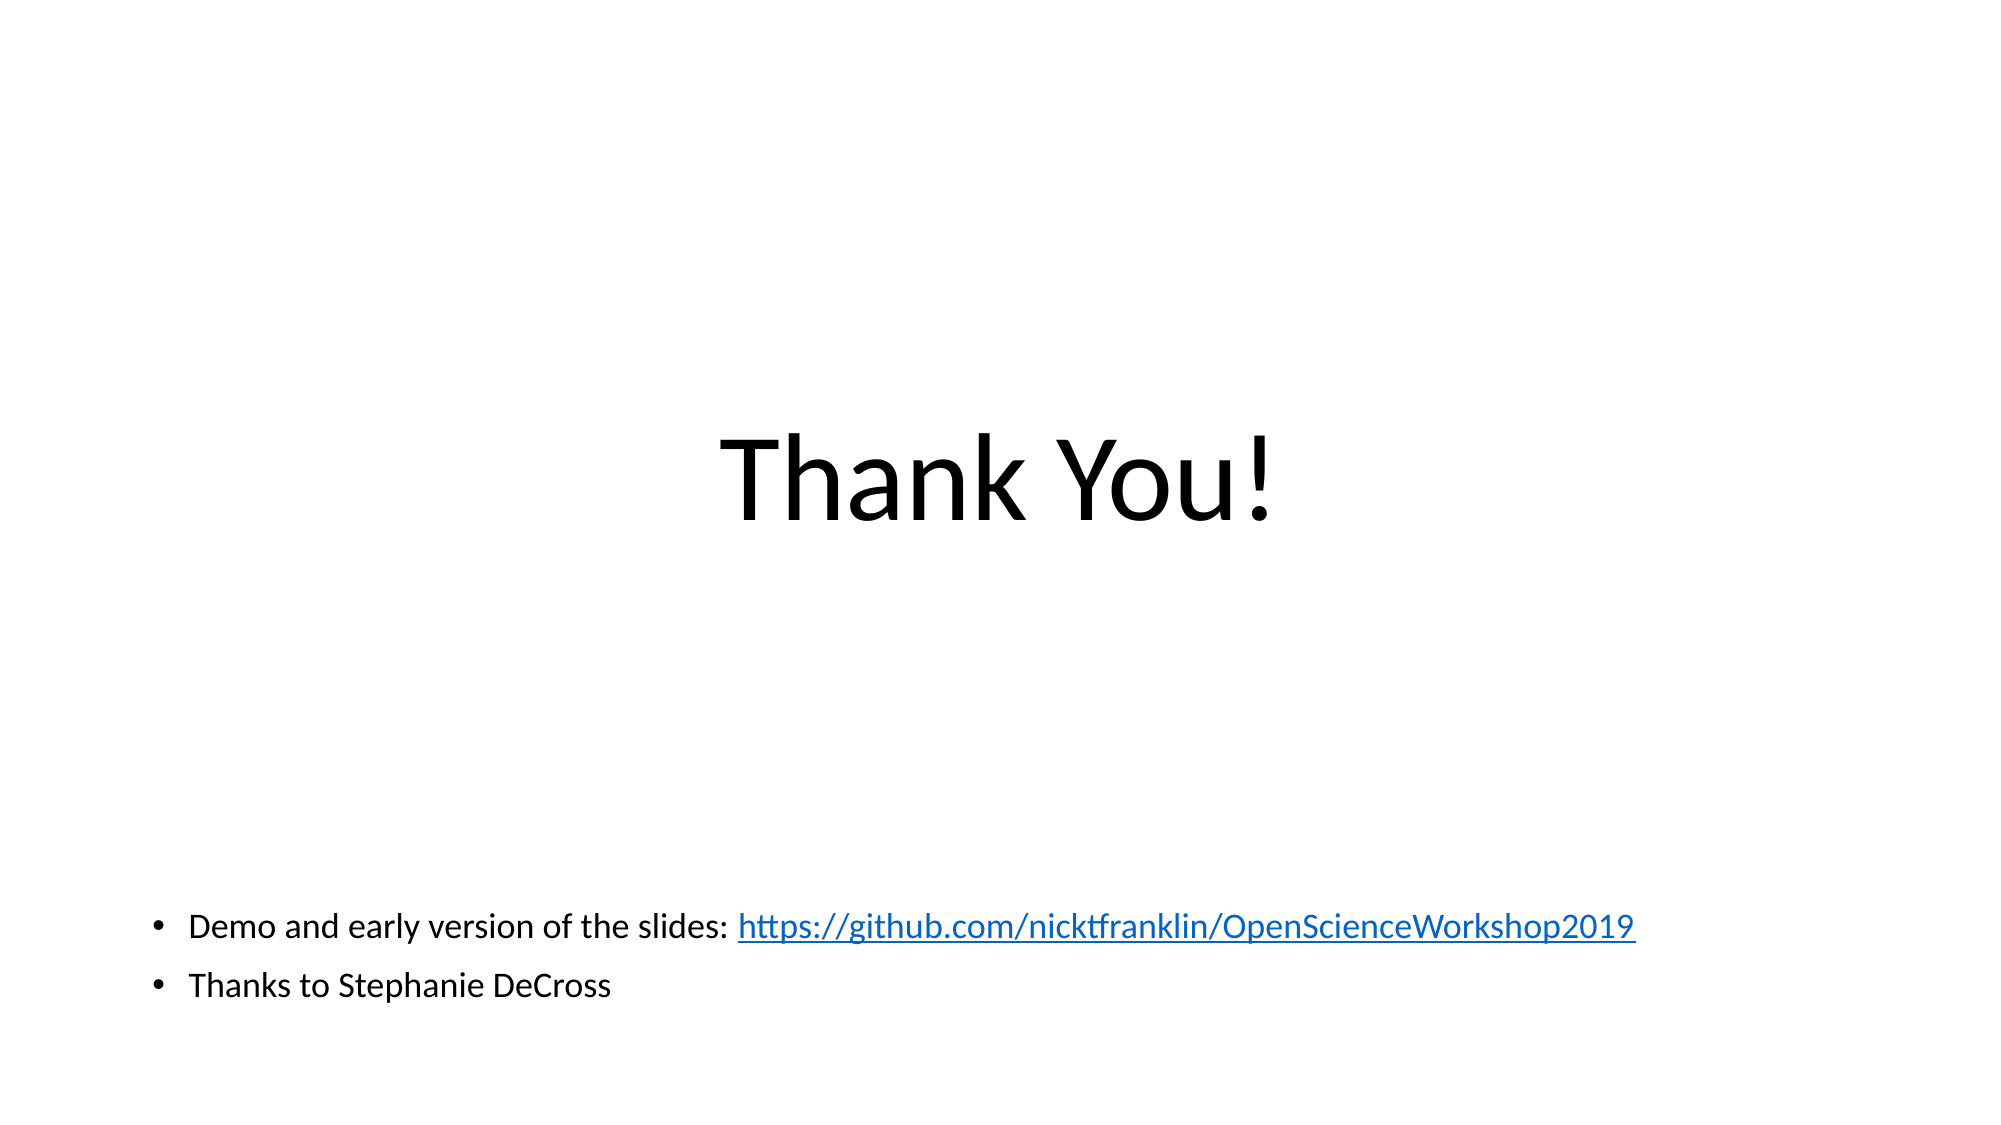

# Thank You!
Demo and early version of the slides: https://github.com/nicktfranklin/OpenScienceWorkshop2019
Thanks to Stephanie DeCross